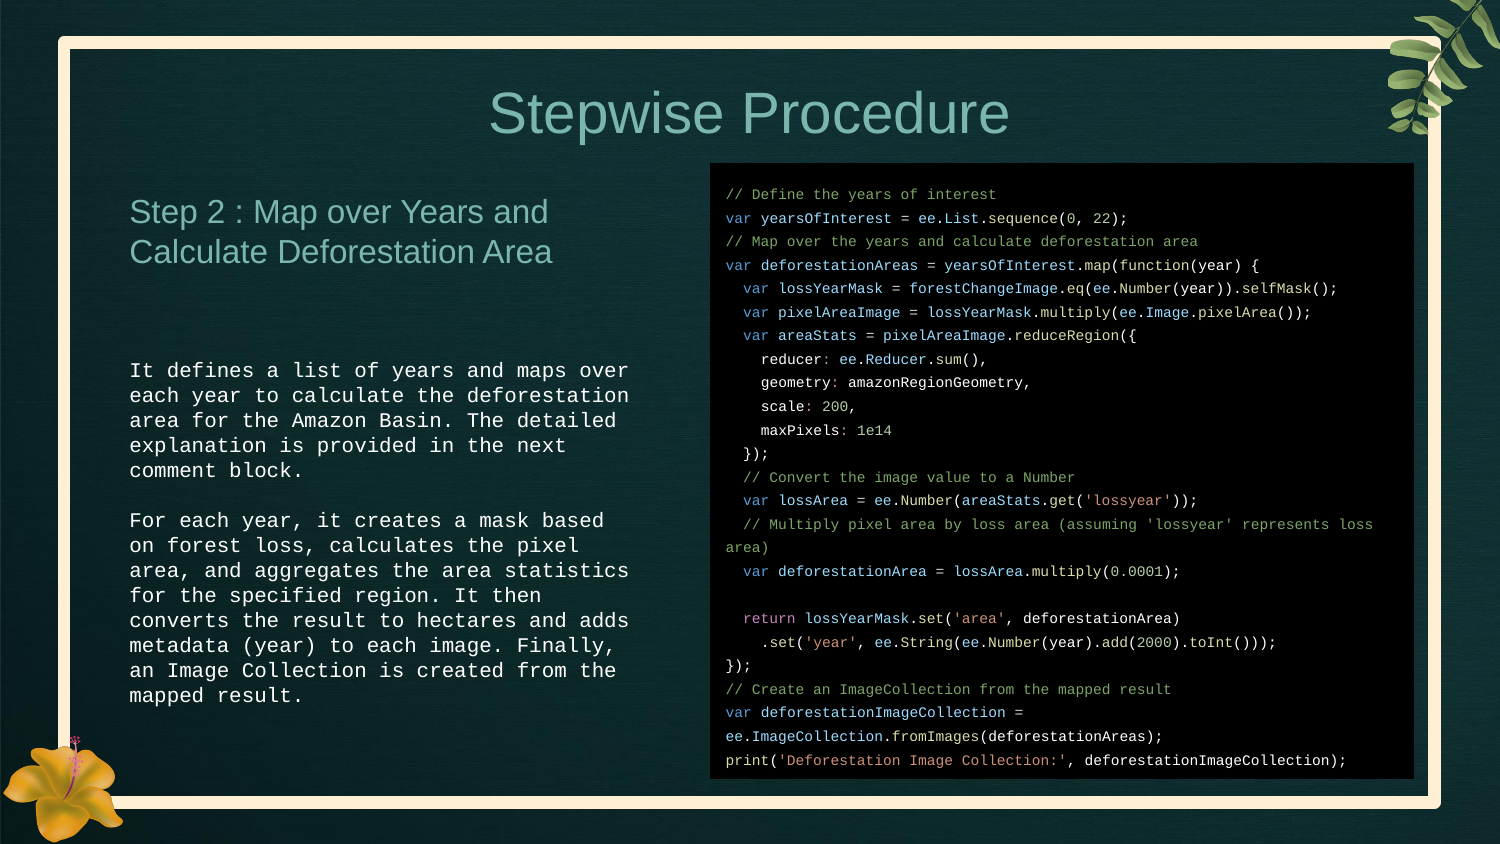

# Stepwise Procedure
// Define the years of interest
var yearsOfInterest = ee.List.sequence(0, 22);
// Map over the years and calculate deforestation area
var deforestationAreas = yearsOfInterest.map(function(year) {
  var lossYearMask = forestChangeImage.eq(ee.Number(year)).selfMask();
  var pixelAreaImage = lossYearMask.multiply(ee.Image.pixelArea());
  var areaStats = pixelAreaImage.reduceRegion({
    reducer: ee.Reducer.sum(),
    geometry: amazonRegionGeometry,
    scale: 200,
    maxPixels: 1e14
  });
  // Convert the image value to a Number
  var lossArea = ee.Number(areaStats.get('lossyear'));
  // Multiply pixel area by loss area (assuming 'lossyear' represents loss area)
  var deforestationArea = lossArea.multiply(0.0001);

  return lossYearMask.set('area', deforestationArea)
    .set('year', ee.String(ee.Number(year).add(2000).toInt()));
});
// Create an ImageCollection from the mapped result
var deforestationImageCollection = ee.ImageCollection.fromImages(deforestationAreas);
print('Deforestation Image Collection:', deforestationImageCollection);
Step 2 : Map over Years and
Calculate Deforestation Area
It defines a list of years and maps over each year to calculate the deforestation area for the Amazon Basin. The detailed explanation is provided in the next comment block.

For each year, it creates a mask based on forest loss, calculates the pixel area, and aggregates the area statistics for the specified region. It then converts the result to hectares and adds metadata (year) to each image. Finally, an Image Collection is created from the mapped result.